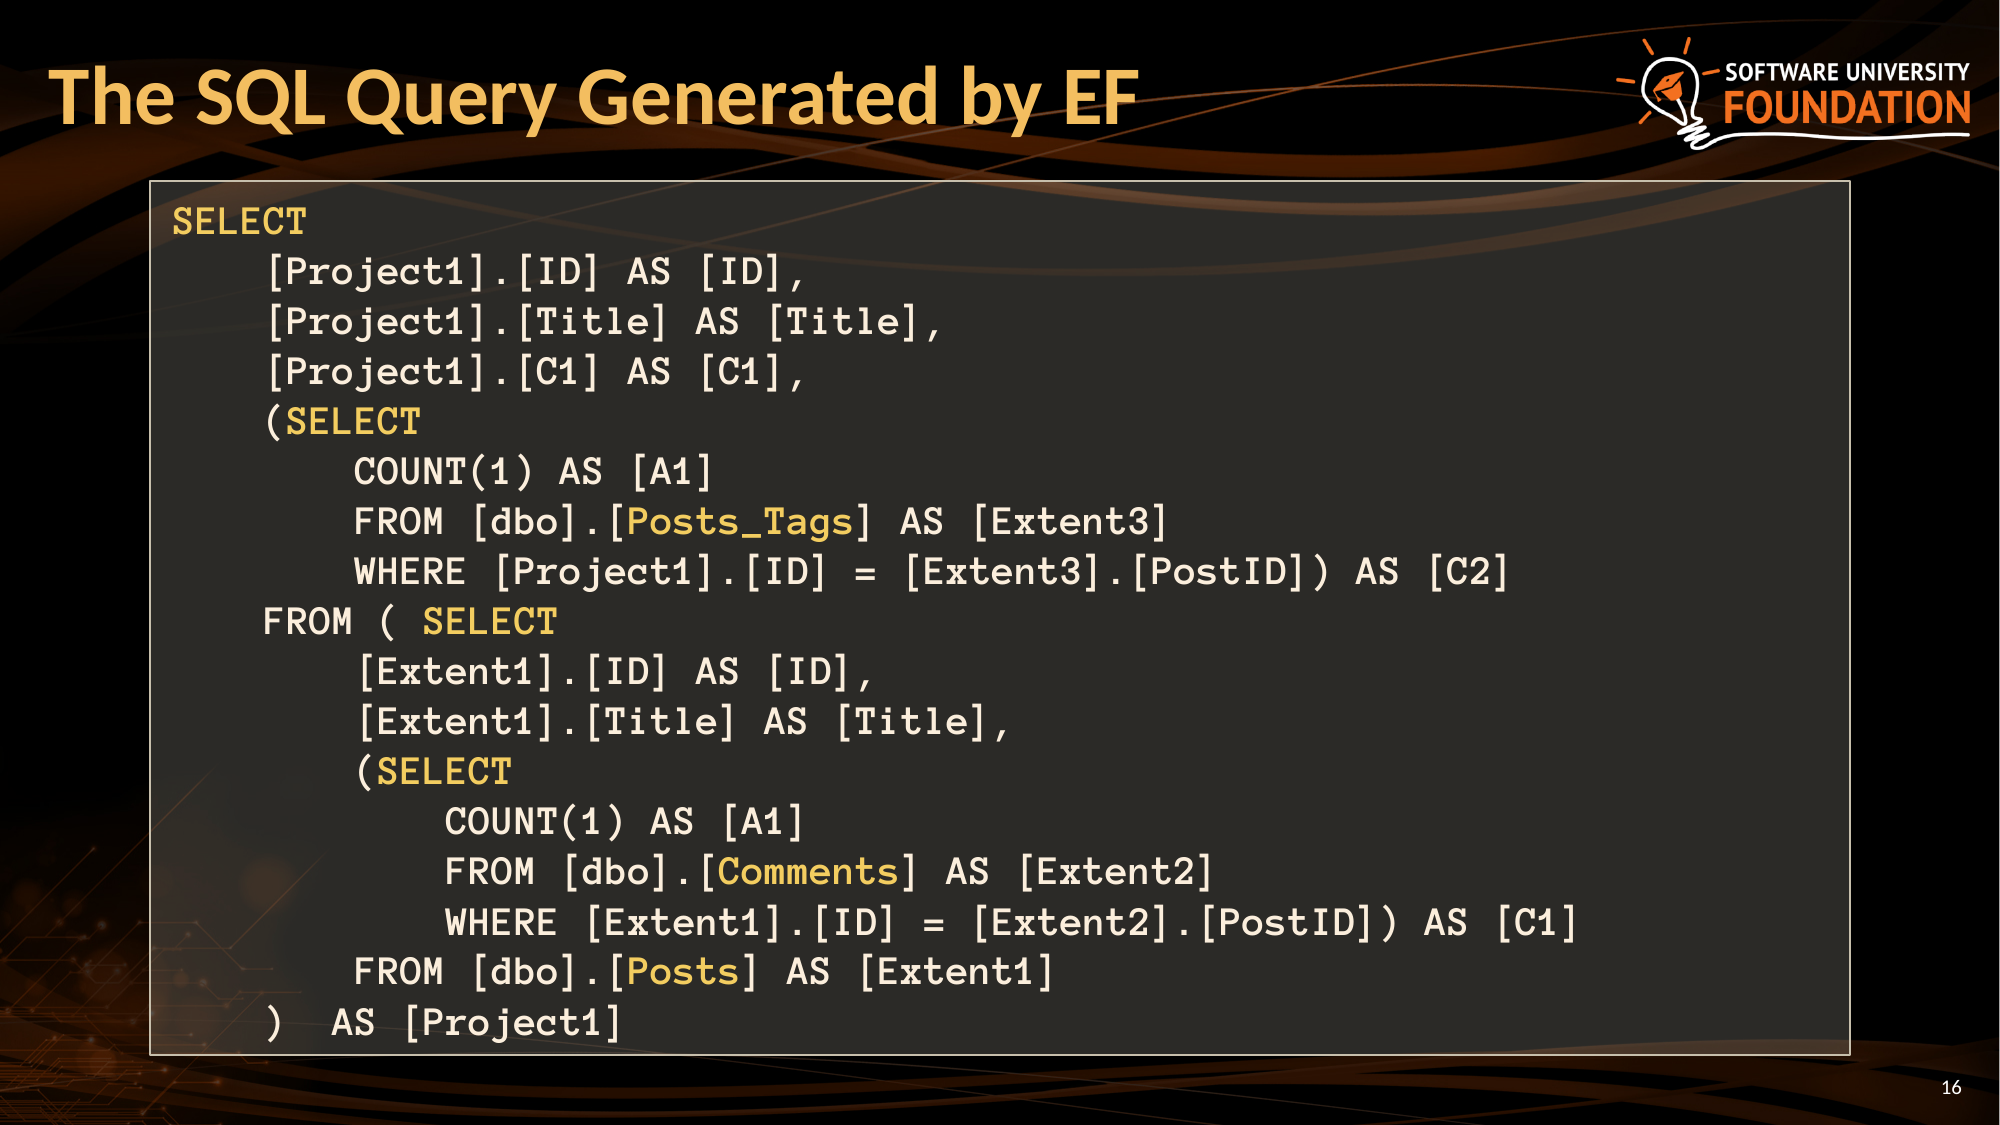

# The SQL Query Generated by EF
SELECT
    [Project1].[ID] AS [ID],
    [Project1].[Title] AS [Title],
    [Project1].[C1] AS [C1],
    (SELECT
        COUNT(1) AS [A1]
        FROM [dbo].[Posts_Tags] AS [Extent3]
        WHERE [Project1].[ID] = [Extent3].[PostID]) AS [C2]
    FROM ( SELECT
        [Extent1].[ID] AS [ID],
        [Extent1].[Title] AS [Title],
        (SELECT
            COUNT(1) AS [A1]
            FROM [dbo].[Comments] AS [Extent2]
            WHERE [Extent1].[ID] = [Extent2].[PostID]) AS [C1]
        FROM [dbo].[Posts] AS [Extent1]
    )  AS [Project1]
16